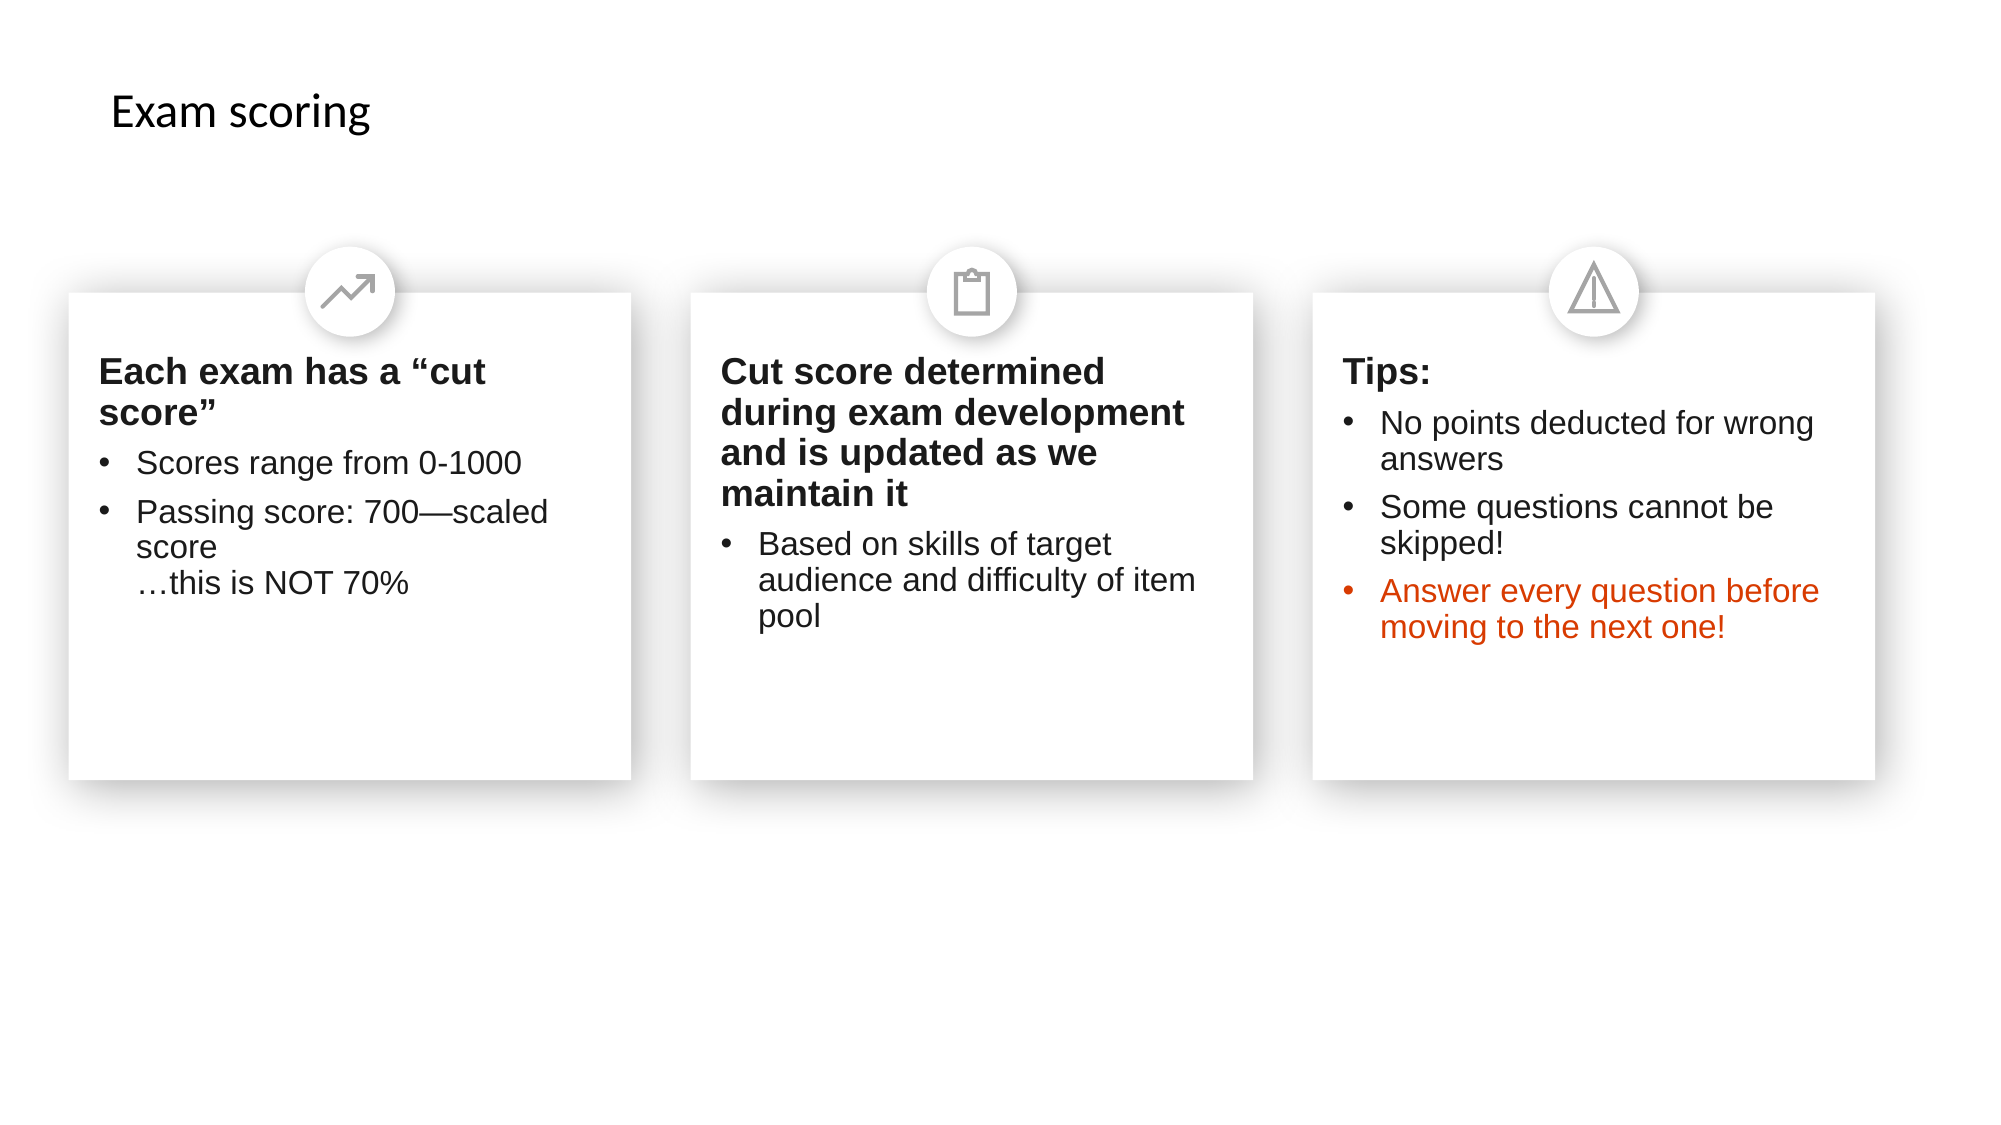

# Exam scoring

Each exam has a “cut score”
Scores range from 0-1000
Passing score: 700—scaled score
…this is NOT 70%

Cut score determined during exam development and is updated as we maintain it
Based on skills of target audience and difficulty of item pool

Tips:
No points deducted for wrong answers
Some questions cannot be skipped!
Answer every question before moving to the next one!